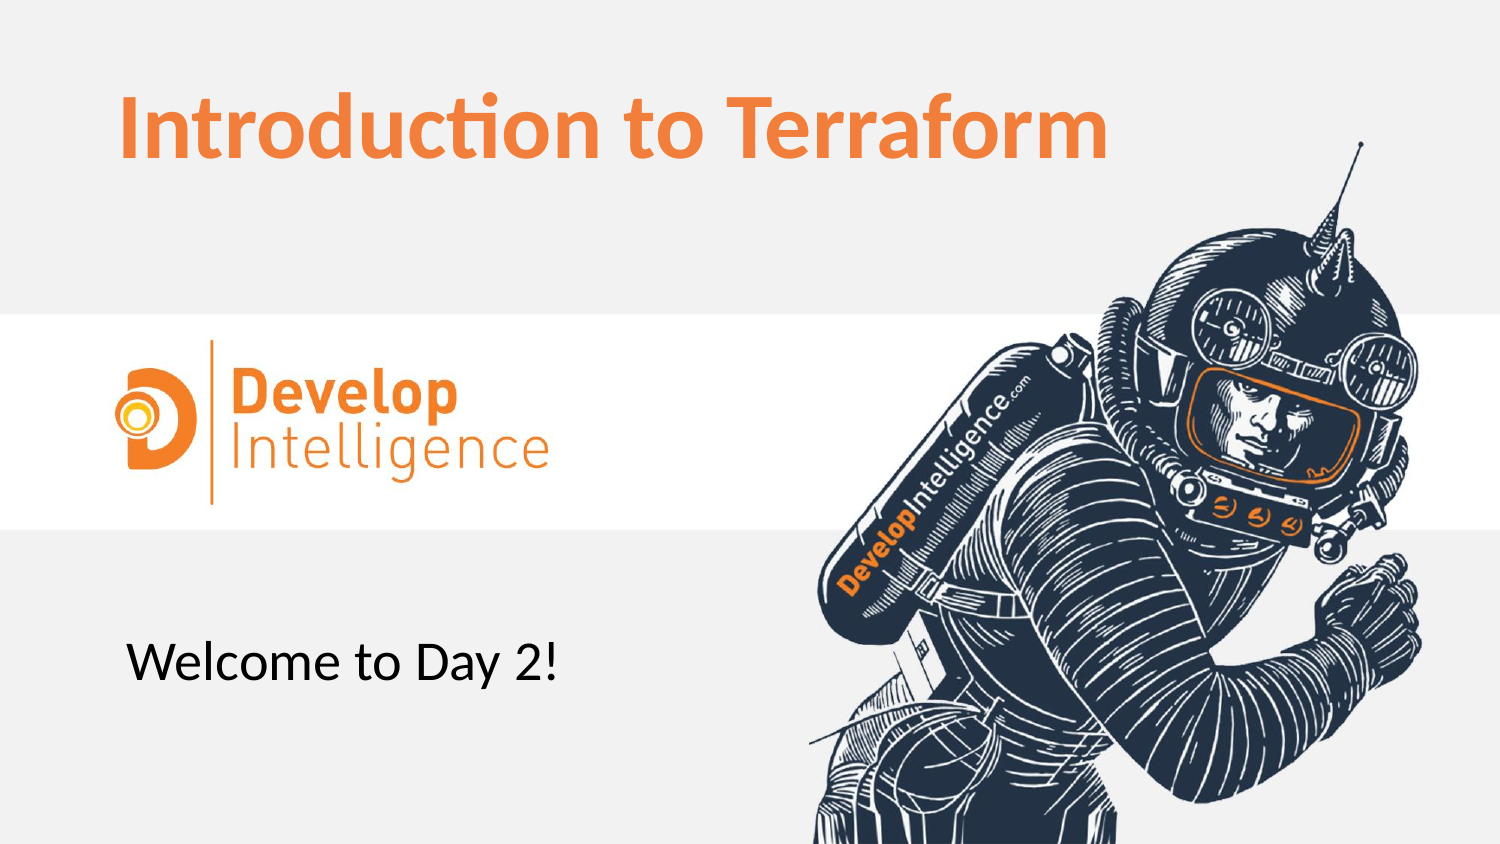

Introduction to Terraform
Welcome to Day 2!